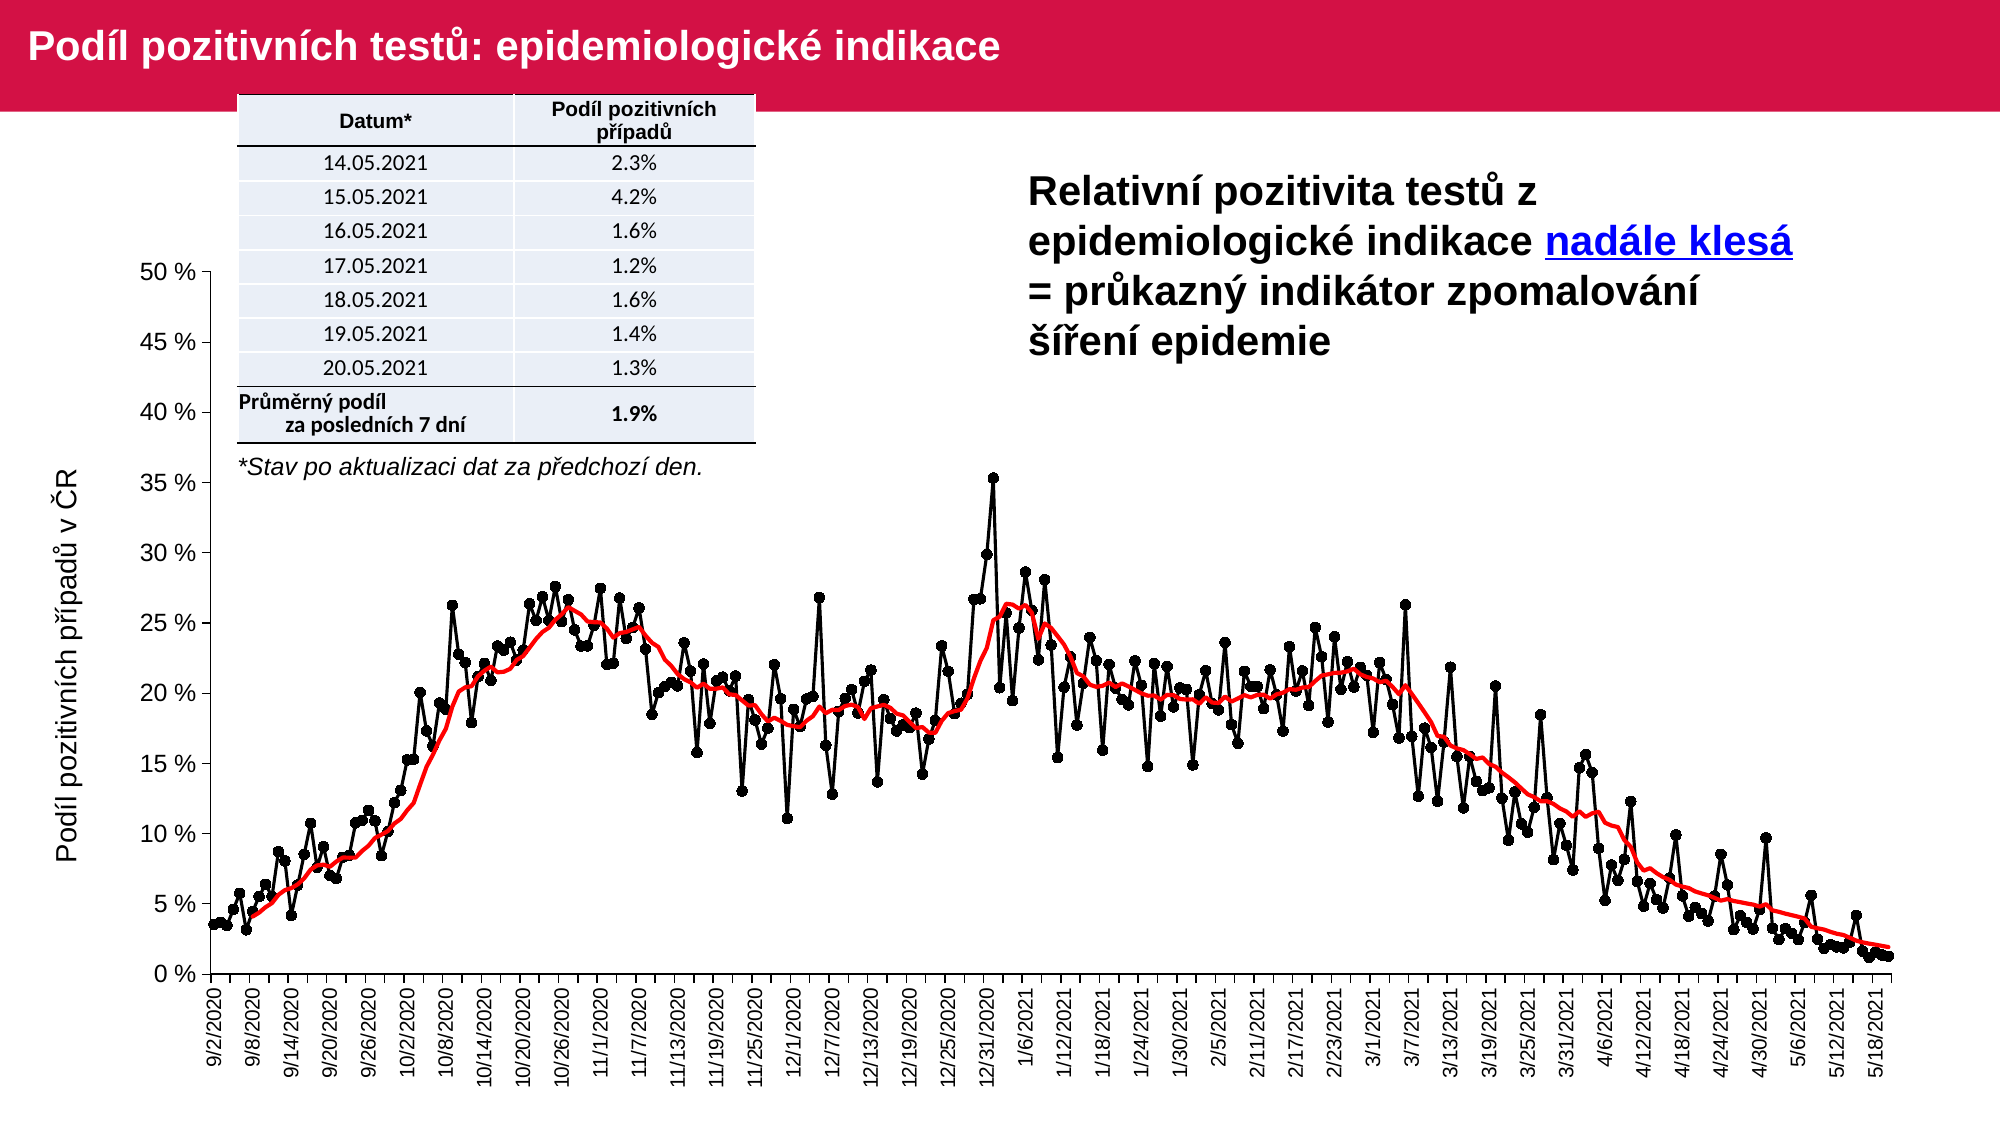

# Podíl pozitivních testů: epidemiologické indikace
| Datum\* | Podíl pozitivních případů |
| --- | --- |
| 14.05.2021 | 2.3% |
| 15.05.2021 | 4.2% |
| 16.05.2021 | 1.6% |
| 17.05.2021 | 1.2% |
| 18.05.2021 | 1.6% |
| 19.05.2021 | 1.4% |
| 20.05.2021 | 1.3% |
| Průměrný podíl za posledních 7 dní | 1.9% |
Relativní pozitivita testů z epidemiologické indikace nadále klesá = průkazný indikátor zpomalování šíření epidemie

### Chart

| Category |  |
|---|---|
| 44076 | 0.03531598513011153 |
| 44077 | 0.03696771174543753 |
| 44078 | 0.034599473486273034 |
| 44079 | 0.04607046070460705 |
| 44080 | 0.0576271186440678 |
| 44081 | 0.0316017316017316 |
| 44082 | 0.04470802919708029 |
| 44083 | 0.05520361990950226 |
| 44084 | 0.06397039386730108 |
| 44085 | 0.055286800276434005 |
| 44086 | 0.08730670103092783 |
| 44087 | 0.08063530849114234 |
| 44088 | 0.04180225281602003 |
| 44089 | 0.06349856616140925 |
| 44090 | 0.08534095549203756 |
| 44091 | 0.10747004933051445 |
| 44092 | 0.07606304985337244 |
| 44093 | 0.09088521145258734 |
| 44094 | 0.07020221289584128 |
| 44095 | 0.06814750916540867 |
| 44096 | 0.08325692279479185 |
| 44097 | 0.08465244322092223 |
| 44098 | 0.10772323672306919 |
| 44099 | 0.10943744236089763 |
| 44100 | 0.1166296021744502 |
| 44101 | 0.10913059294288832 |
| 44102 | 0.08430851063829788 |
| 44103 | 0.10145538915840539 |
| 44104 | 0.12199807877041306 |
| 44105 | 0.1308674738762647 |
| 44106 | 0.1525337837837838 |
| 44107 | 0.15292517006802722 |
| 44108 | 0.20057803468208094 |
| 44109 | 0.17316431475723512 |
| 44110 | 0.16227758007117438 |
| 44111 | 0.19303135888501743 |
| 44112 | 0.18859138533178113 |
| 44113 | 0.2626248216833096 |
| 44114 | 0.2276967232719445 |
| 44115 | 0.22191400832177532 |
| 44116 | 0.17905675459632295 |
| 44117 | 0.21178746837326984 |
| 44118 | 0.22121688958825073 |
| 44119 | 0.20898614528033146 |
| 44120 | 0.23361101050344077 |
| 44121 | 0.2306999098828477 |
| 44122 | 0.23637176050044684 |
| 44123 | 0.22368798394034986 |
| 44124 | 0.230712322976115 |
| 44125 | 0.26368756347521005 |
| 44126 | 0.2517677869925797 |
| 44127 | 0.26877923912084034 |
| 44128 | 0.25186511489107727 |
| 44129 | 0.27591650587616207 |
| 44130 | 0.2509766781105718 |
| 44131 | 0.266553480475382 |
| 44132 | 0.2450840695354802 |
| 44133 | 0.23357339735040455 |
| 44134 | 0.23374506776462514 |
| 44135 | 0.24833402748854644 |
| 44136 | 0.2746955345060893 |
| 44137 | 0.22052318968785542 |
| 44138 | 0.2213855421686747 |
| 44139 | 0.2677892918825561 |
| 44140 | 0.23892763336654288 |
| 44141 | 0.24672825250192457 |
| 44142 | 0.2606924643584521 |
| 44143 | 0.2314068616163942 |
| 44144 | 0.1848913418420145 |
| 44145 | 0.2003562722670167 |
| 44146 | 0.20460927665343276 |
| 44147 | 0.20773529089514628 |
| 44148 | 0.20517395182872436 |
| 44149 | 0.23589963542783615 |
| 44150 | 0.2157379518072289 |
| 44151 | 0.15766155176140048 |
| 44152 | 0.22078416444613627 |
| 44153 | 0.17854857289133497 |
| 44154 | 0.20877659574468085 |
| 44155 | 0.21147002463728443 |
| 44156 | 0.20170136556973361 |
| 44157 | 0.21221492075763432 |
| 44158 | 0.13032528856243442 |
| 44159 | 0.19541943352757826 |
| 44160 | 0.18092151613357757 |
| 44161 | 0.1637848222862632 |
| 44162 | 0.17507535054383436 |
| 44163 | 0.22033898305084745 |
| 44164 | 0.19606903163950143 |
| 44165 | 0.11083650190114068 |
| 44166 | 0.18857005063901616 |
| 44167 | 0.17621920563097035 |
| 44168 | 0.19588194921070692 |
| 44169 | 0.19785458879618595 |
| 44170 | 0.2680959456590957 |
| 44171 | 0.16282963583089158 |
| 44172 | 0.12813908564069543 |
| 44173 | 0.18708949096880131 |
| 44174 | 0.19637585259085819 |
| 44175 | 0.20262836185819072 |
| 44176 | 0.18590316240843308 |
| 44177 | 0.2085338466474174 |
| 44178 | 0.21650124069478907 |
| 44179 | 0.13686447347709743 |
| 44180 | 0.1953521573604061 |
| 44181 | 0.1818658673660547 |
| 44182 | 0.17311982154238367 |
| 44183 | 0.17741176470588235 |
| 44184 | 0.17560761988176046 |
| 44185 | 0.18583106267029972 |
| 44186 | 0.14235040995522474 |
| 44187 | 0.16743058848322007 |
| 44188 | 0.18055617551220818 |
| 44189 | 0.2336776456831027 |
| 44190 | 0.21567436208991494 |
| 44191 | 0.18540644335395776 |
| 44192 | 0.1928977762454749 |
| 44193 | 0.19926408151712427 |
| 44194 | 0.2668671203249459 |
| 44195 | 0.26723470178156467 |
| 44196 | 0.2988572255171416 |
| 44197 | 0.35316946959896506 |
| 44198 | 0.2038638985005767 |
| 44199 | 0.25709033613445376 |
| 44200 | 0.19472884926272474 |
| 44201 | 0.2464131289308176 |
| 44202 | 0.28626957814107695 |
| 44203 | 0.2589491430177016 |
| 44204 | 0.22377136752136753 |
| 44205 | 0.2808526909473282 |
| 44206 | 0.23433410315627407 |
| 44207 | 0.15421166306695464 |
| 44208 | 0.2042910447761194 |
| 44209 | 0.2259080910766304 |
| 44210 | 0.17729208416833667 |
| 44211 | 0.20707755824240637 |
| 44212 | 0.2397908089462557 |
| 44213 | 0.22315967095549463 |
| 44214 | 0.1593564867655851 |
| 44215 | 0.22052644587246664 |
| 44216 | 0.2036235262772264 |
| 44217 | 0.19551354190111786 |
| 44218 | 0.19163932434074615 |
| 44219 | 0.22294636795655126 |
| 44220 | 0.205685618729097 |
| 44221 | 0.14779013242442868 |
| 44222 | 0.22110269729019338 |
| 44223 | 0.18365378819842082 |
| 44224 | 0.21909754197067366 |
| 44225 | 0.19023588780659548 |
| 44226 | 0.20378619153674832 |
| 44227 | 0.2026889386840497 |
| 44228 | 0.1489921583074575 |
| 44229 | 0.19901513331731924 |
| 44230 | 0.2161148549663053 |
| 44231 | 0.19247644857400956 |
| 44232 | 0.18808918995201807 |
| 44233 | 0.23606482013561658 |
| 44234 | 0.17771933120420816 |
| 44235 | 0.16440614860911654 |
| 44236 | 0.21563942438229705 |
| 44237 | 0.20482489365421597 |
| 44238 | 0.20480341129993102 |
| 44239 | 0.18903486889517157 |
| 44240 | 0.216670279644483 |
| 44241 | 0.19883040935672514 |
| 44242 | 0.17301731126901618 |
| 44243 | 0.2332222277498632 |
| 44244 | 0.20153639925757888 |
| 44245 | 0.21589458092854588 |
| 44246 | 0.19128538325230587 |
| 44247 | 0.24687216681776972 |
| 44248 | 0.22603146334223806 |
| 44249 | 0.17939202526648243 |
| 44250 | 0.2402647815960446 |
| 44251 | 0.2028656371294079 |
| 44252 | 0.22248702017192953 |
| 44253 | 0.2044432167942546 |
| 44254 | 0.21848675722850422 |
| 44255 | 0.21272907379891035 |
| 44256 | 0.1721496502978944 |
| 44257 | 0.22184375343368862 |
| 44258 | 0.20989341350095655 |
| 44259 | 0.19201402415270744 |
| 44260 | 0.16817042606516291 |
| 44261 | 0.26294172349659023 |
| 44262 | 0.16923468738061886 |
| 44263 | 0.1266413322210894 |
| 44264 | 0.1751621037463977 |
| 44265 | 0.16143751864002387 |
| 44266 | 0.12305507532724129 |
| 44267 | 0.16524008018582748 |
| 44268 | 0.21859426018216188 |
| 44269 | 0.15485498108448928 |
| 44270 | 0.11834272350377378 |
| 44271 | 0.15498687285421656 |
| 44272 | 0.13727344846524683 |
| 44273 | 0.13070748431965162 |
| 44274 | 0.1326392694063927 |
| 44275 | 0.20511164421479977 |
| 44276 | 0.12522023659702997 |
| 44277 | 0.09526699029126214 |
| 44278 | 0.12965199884958298 |
| 44279 | 0.10700171255434067 |
| 44280 | 0.10110924369747899 |
| 44281 | 0.11879259980525804 |
| 44282 | 0.18470281790196544 |
| 44283 | 0.12559890485968514 |
| 44284 | 0.08158933992424039 |
| 44285 | 0.10733953517314333 |
| 44286 | 0.0917188172577067 |
| 44287 | 0.07418720701648268 |
| 44288 | 0.14681662984535046 |
| 44289 | 0.15638314659933722 |
| 44290 | 0.14362439362439364 |
| 44291 | 0.08953913679590343 |
| 44292 | 0.05235713980424841 |
| 44293 | 0.07764287829434409 |
| 44294 | 0.06683096549724558 |
| 44295 | 0.08168396032362756 |
| 44296 | 0.12296486718080549 |
| 44297 | 0.06607929515418502 |
| 44298 | 0.04839201975637504 |
| 44299 | 0.06461204893913582 |
| 44300 | 0.05314675430227216 |
| 44301 | 0.04707069951770292 |
| 44302 | 0.06839019990981512 |
| 44303 | 0.09913202375513934 |
| 44304 | 0.05580715850986121 |
| 44305 | 0.04133819332598683 |
| 44306 | 0.04748667298950191 |
| 44307 | 0.04315373745425559 |
| 44308 | 0.03788347465337166 |
| 44309 | 0.05556104306598183 |
| 44310 | 0.08538706871556972 |
| 44311 | 0.0635143570536829 |
| 44312 | 0.03161252081628045 |
| 44313 | 0.041598427775958076 |
| 44314 | 0.03675232447470532 |
| 44315 | 0.03220880681818182 |
| 44316 | 0.04611615506557141 |
| 44317 | 0.09694142042509073 |
| 44318 | 0.032752245113576335 |
| 44319 | 0.024596068745497583 |
| 44320 | 0.03241996321581097 |
| 44321 | 0.029121278140885984 |
| 44322 | 0.024536712964668608 |
| 44323 | 0.03690164501309094 |
| 44324 | 0.056212510711225364 |
| 44325 | 0.024939776108828113 |
| 44326 | 0.01838440111420613 |
| 44327 | 0.021021021021021023 |
| 44328 | 0.01942631658825315 |
| 44329 | 0.018686983549389736 |
| 44330 | 0.02292732855680655 |
| 44331 | 0.04189435336976321 |
| 44332 | 0.016412490922294843 |
| 44333 | 0.01198408291689802 |
| 44334 | 0.015526619416515576 |
| 44335 | 0.013634459382259968 |
| 44336 | 0.012809416652241648 |
|  | None |
|  | None |
|  | None |
|  | None |
|  | None |
|  | None |
|  | None |
|  | None |
|  | None |
|  | None |
|  | None |
|  | None |
|  | None |
|  | None |
|  | None |
|  | None |
|  | None |
|  | None |
|  | None |
|  | None |
|  | None |
|  | None |
|  | None |
|  | None |
|  | None |
|  | None |
|  | None |
|  | None |
|  | None |
|  | None |
|  | None |
|  | None |
|  | None |
|  | None |
|  | None |
|  | None |
|  | None |
|  | None |
|  | None |
|  | None |
|  | None |
|  | None |
|  | None |
|  | None |
|  | None |
|  | None |
|  | None |
|  | None |
|  | None |
|  | None |
|  | None |
|  | None |
|  | None |
|  | None |
|  | None |
|  | None |
|  | None |
|  | None |
|  | None |
|  | None |
|  | None |
|  | None |
|  | None |
|  | None |
|  | None |
|  | None |
|  | None |
|  | None |
|  | None |
|  | None |
|  | None |
|  | None |
|  | None |
|  | None |
|  | None |
|  | None |
|  | None |
|  | None |
|  | None |
|  | None |
|  | None |
|  | None |
|  | None |
|  | None |
|  | None |
|  | None |
|  | None |
|  | None |
|  | None |
|  | None |
|  | None |
|  | None |
|  | None |
|  | None |
|  | None |
|  | None |
|  | None |
|  | None |
|  | None |
|  | None |
|  | None |
|  | None |
|  | None |
|  | None |
|  | None |
|  | None |
|  | None |
|  | None |
|  | None |
|  | None |
|  | None |
|  | None |
|  | None |
|  | None |
|  | None |
|  | None |
|  | None |
|  | None |
|  | None |
|  | None |
|  | None |
|  | None |
|  | None |
|  | None |
|  | None |
|  | None |
|  | None |
|  | None |
|  | None |
|  | None |
|  | None |
|  | None |
|  | None |
|  | None |
|  | None |
|  | None |
|  | None |
|  | None |
|  | None |
|  | None |
|  | None |
|  | None |
|  | None |
|  | None |
|  | None |
|  | None |
|  | None |
|  | None |
|  | None |
|  | None |
|  | None |
|  | None |
|  | None |
|  | None |
|  | None |
|  | None |
|  | None |
|  | None |
|  | None |
|  | None |
|  | None |
|  | None |
|  | None |
|  | None |
|  | None |
|  | None |
|  | None |
|  | None |
|  | None |
|  | None |
|  | None |
|  | None |
|  | None |
|  | None |
|  | None |
|  | None |
|  | None |
|  | None |
|  | None |
|  | None |
|  | None |
|  | None |
|  | None |
|  | None |
|  | None |
|  | None |
|  | None |
|  | None |
|  | None |
|  | None |
|  | None |
|  | None |
|  | None |
|  | None |
|  | None |
|  | None |
|  | None |
|  | None |
|  | None |
|  | None |
|  | None |
|  | None |
|  | None |
|  | None |
|  | None |
|  | None |
|  | None |
|  | None |
|  | None |
|  | None |
|  | None |
|  | None |
|  | None |
|  | None |
|  | None |
|  | None |
|  | None |
|  | None |
|  | None |
|  | None |
|  | None |
|  | None |
|  | None |
|  | None |
|  | None |
|  | None |
|  | None |
|  | None |
|  | None |
|  | None |
|  | None |
|  | None |
*Stav po aktualizaci dat za předchozí den.
Podíl pozitivních případů v ČR